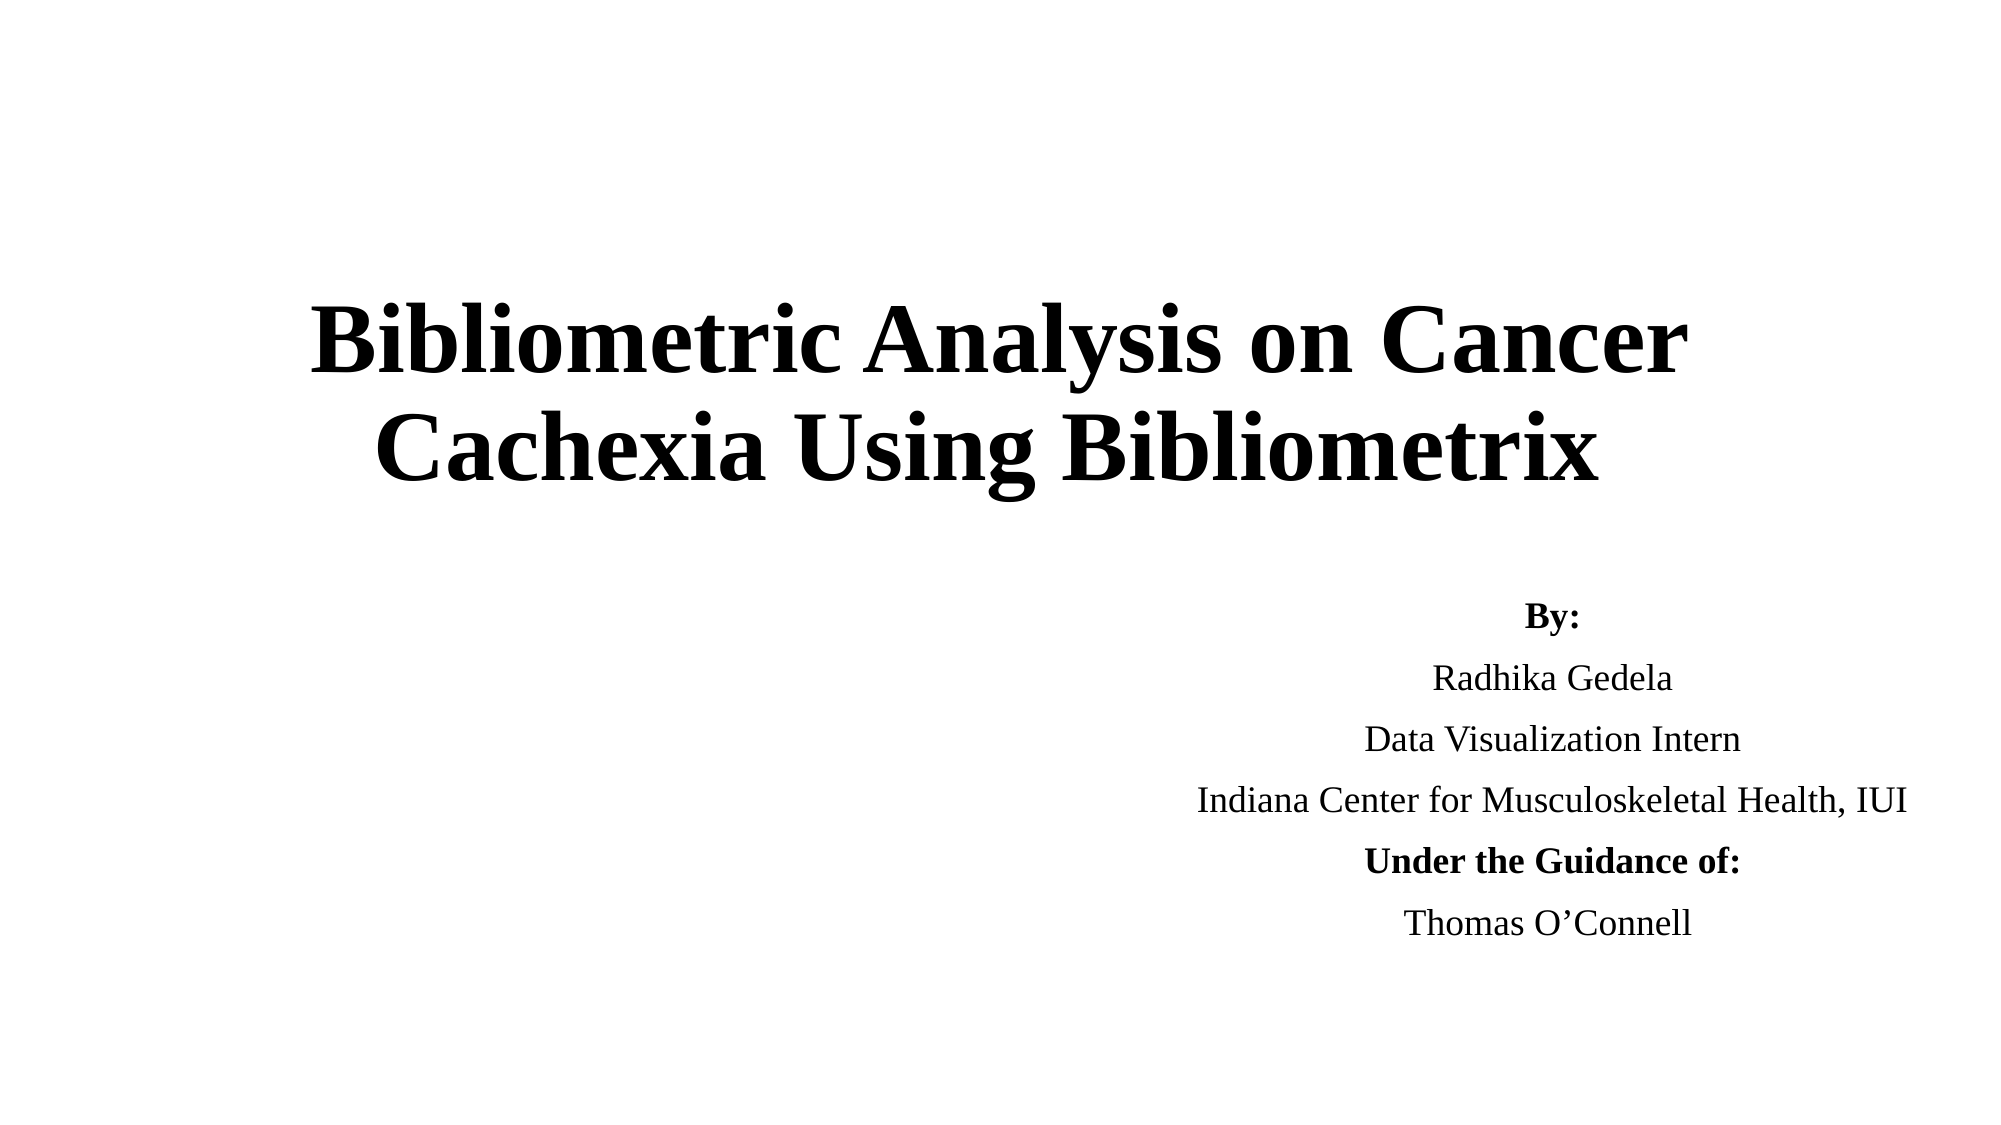

# Bibliometric Analysis on Cancer Cachexia Using Bibliometrix
By:
Radhika Gedela
Data Visualization Intern
Indiana Center for Musculoskeletal Health, IUI
Under the Guidance of:
Thomas O’Connell